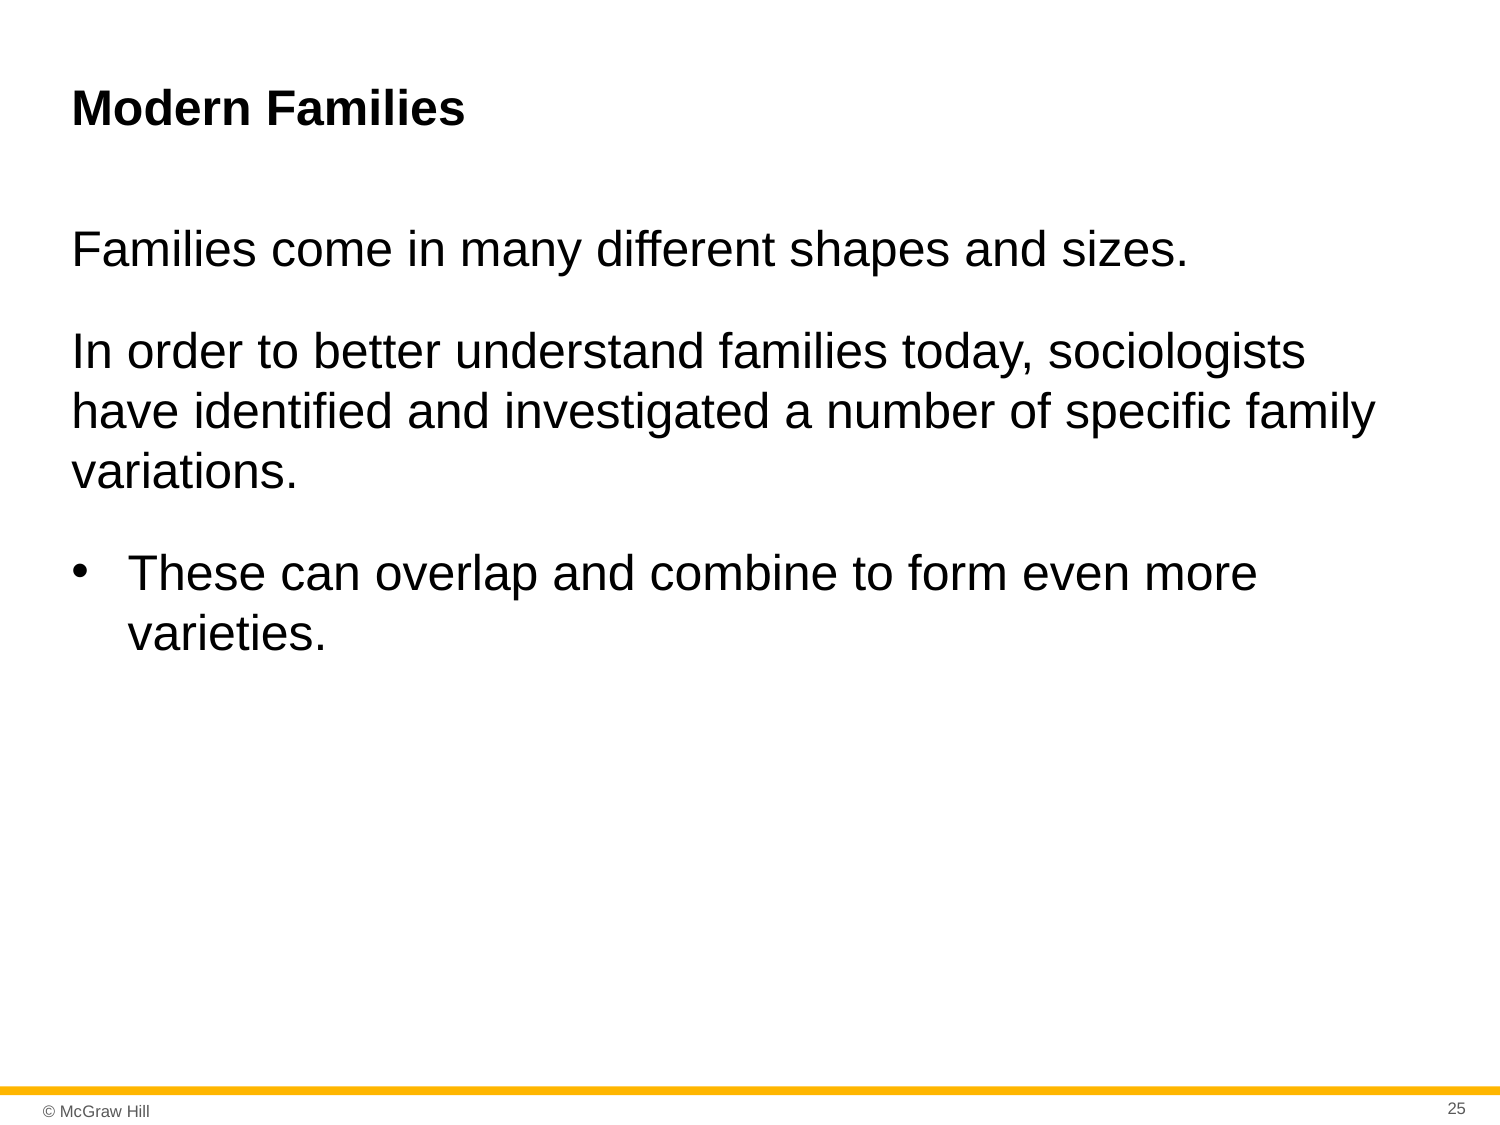

# Modern Families
Families come in many different shapes and sizes.
In order to better understand families today, sociologists have identified and investigated a number of specific family variations.
These can overlap and combine to form even more varieties.